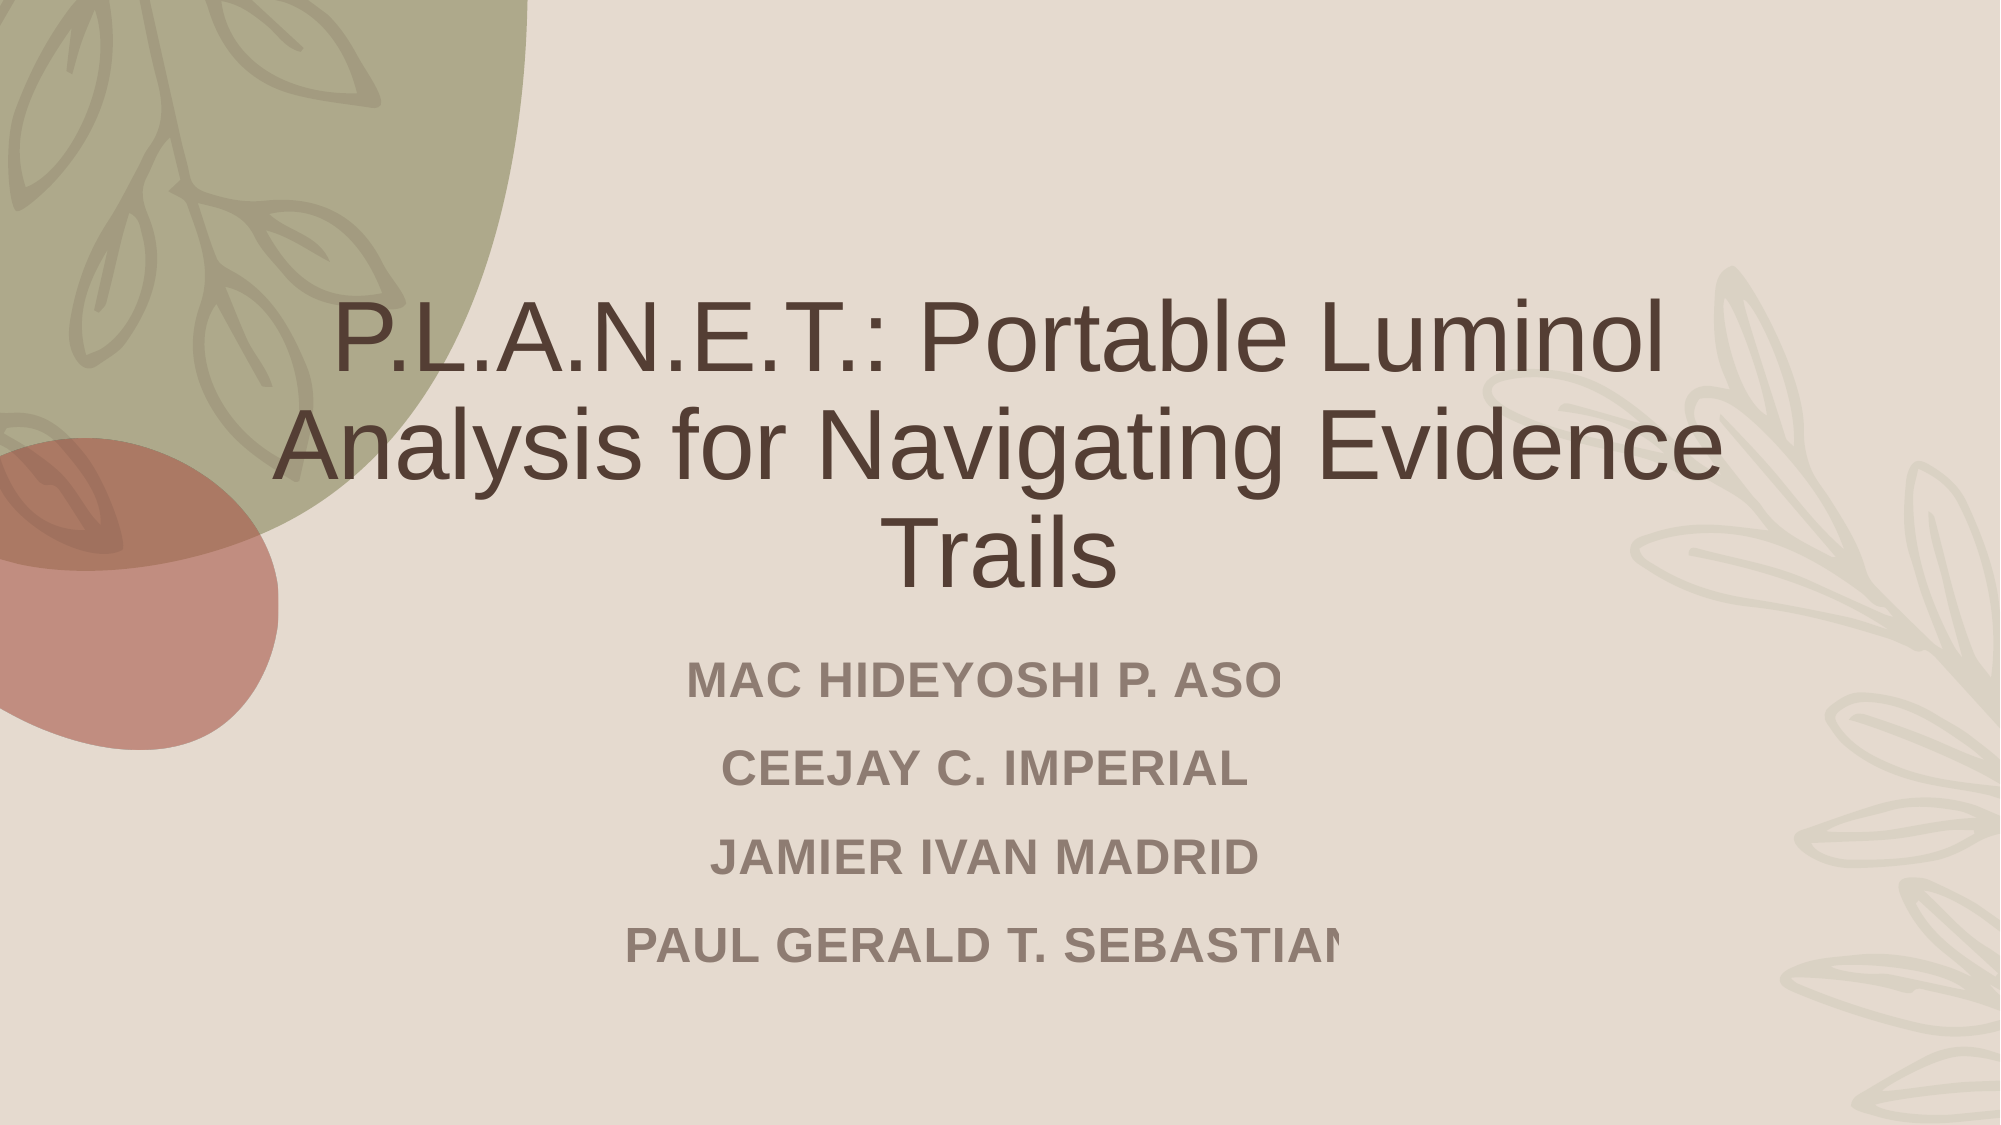

# P.L.A.N.E.T.: Portable Luminol Analysis for Navigating Evidence Trails
Mac Hideyoshi P. Asoi
Ceejay C. Imperial
Jamier Ivan Madrid
Paul Gerald T. Sebastian